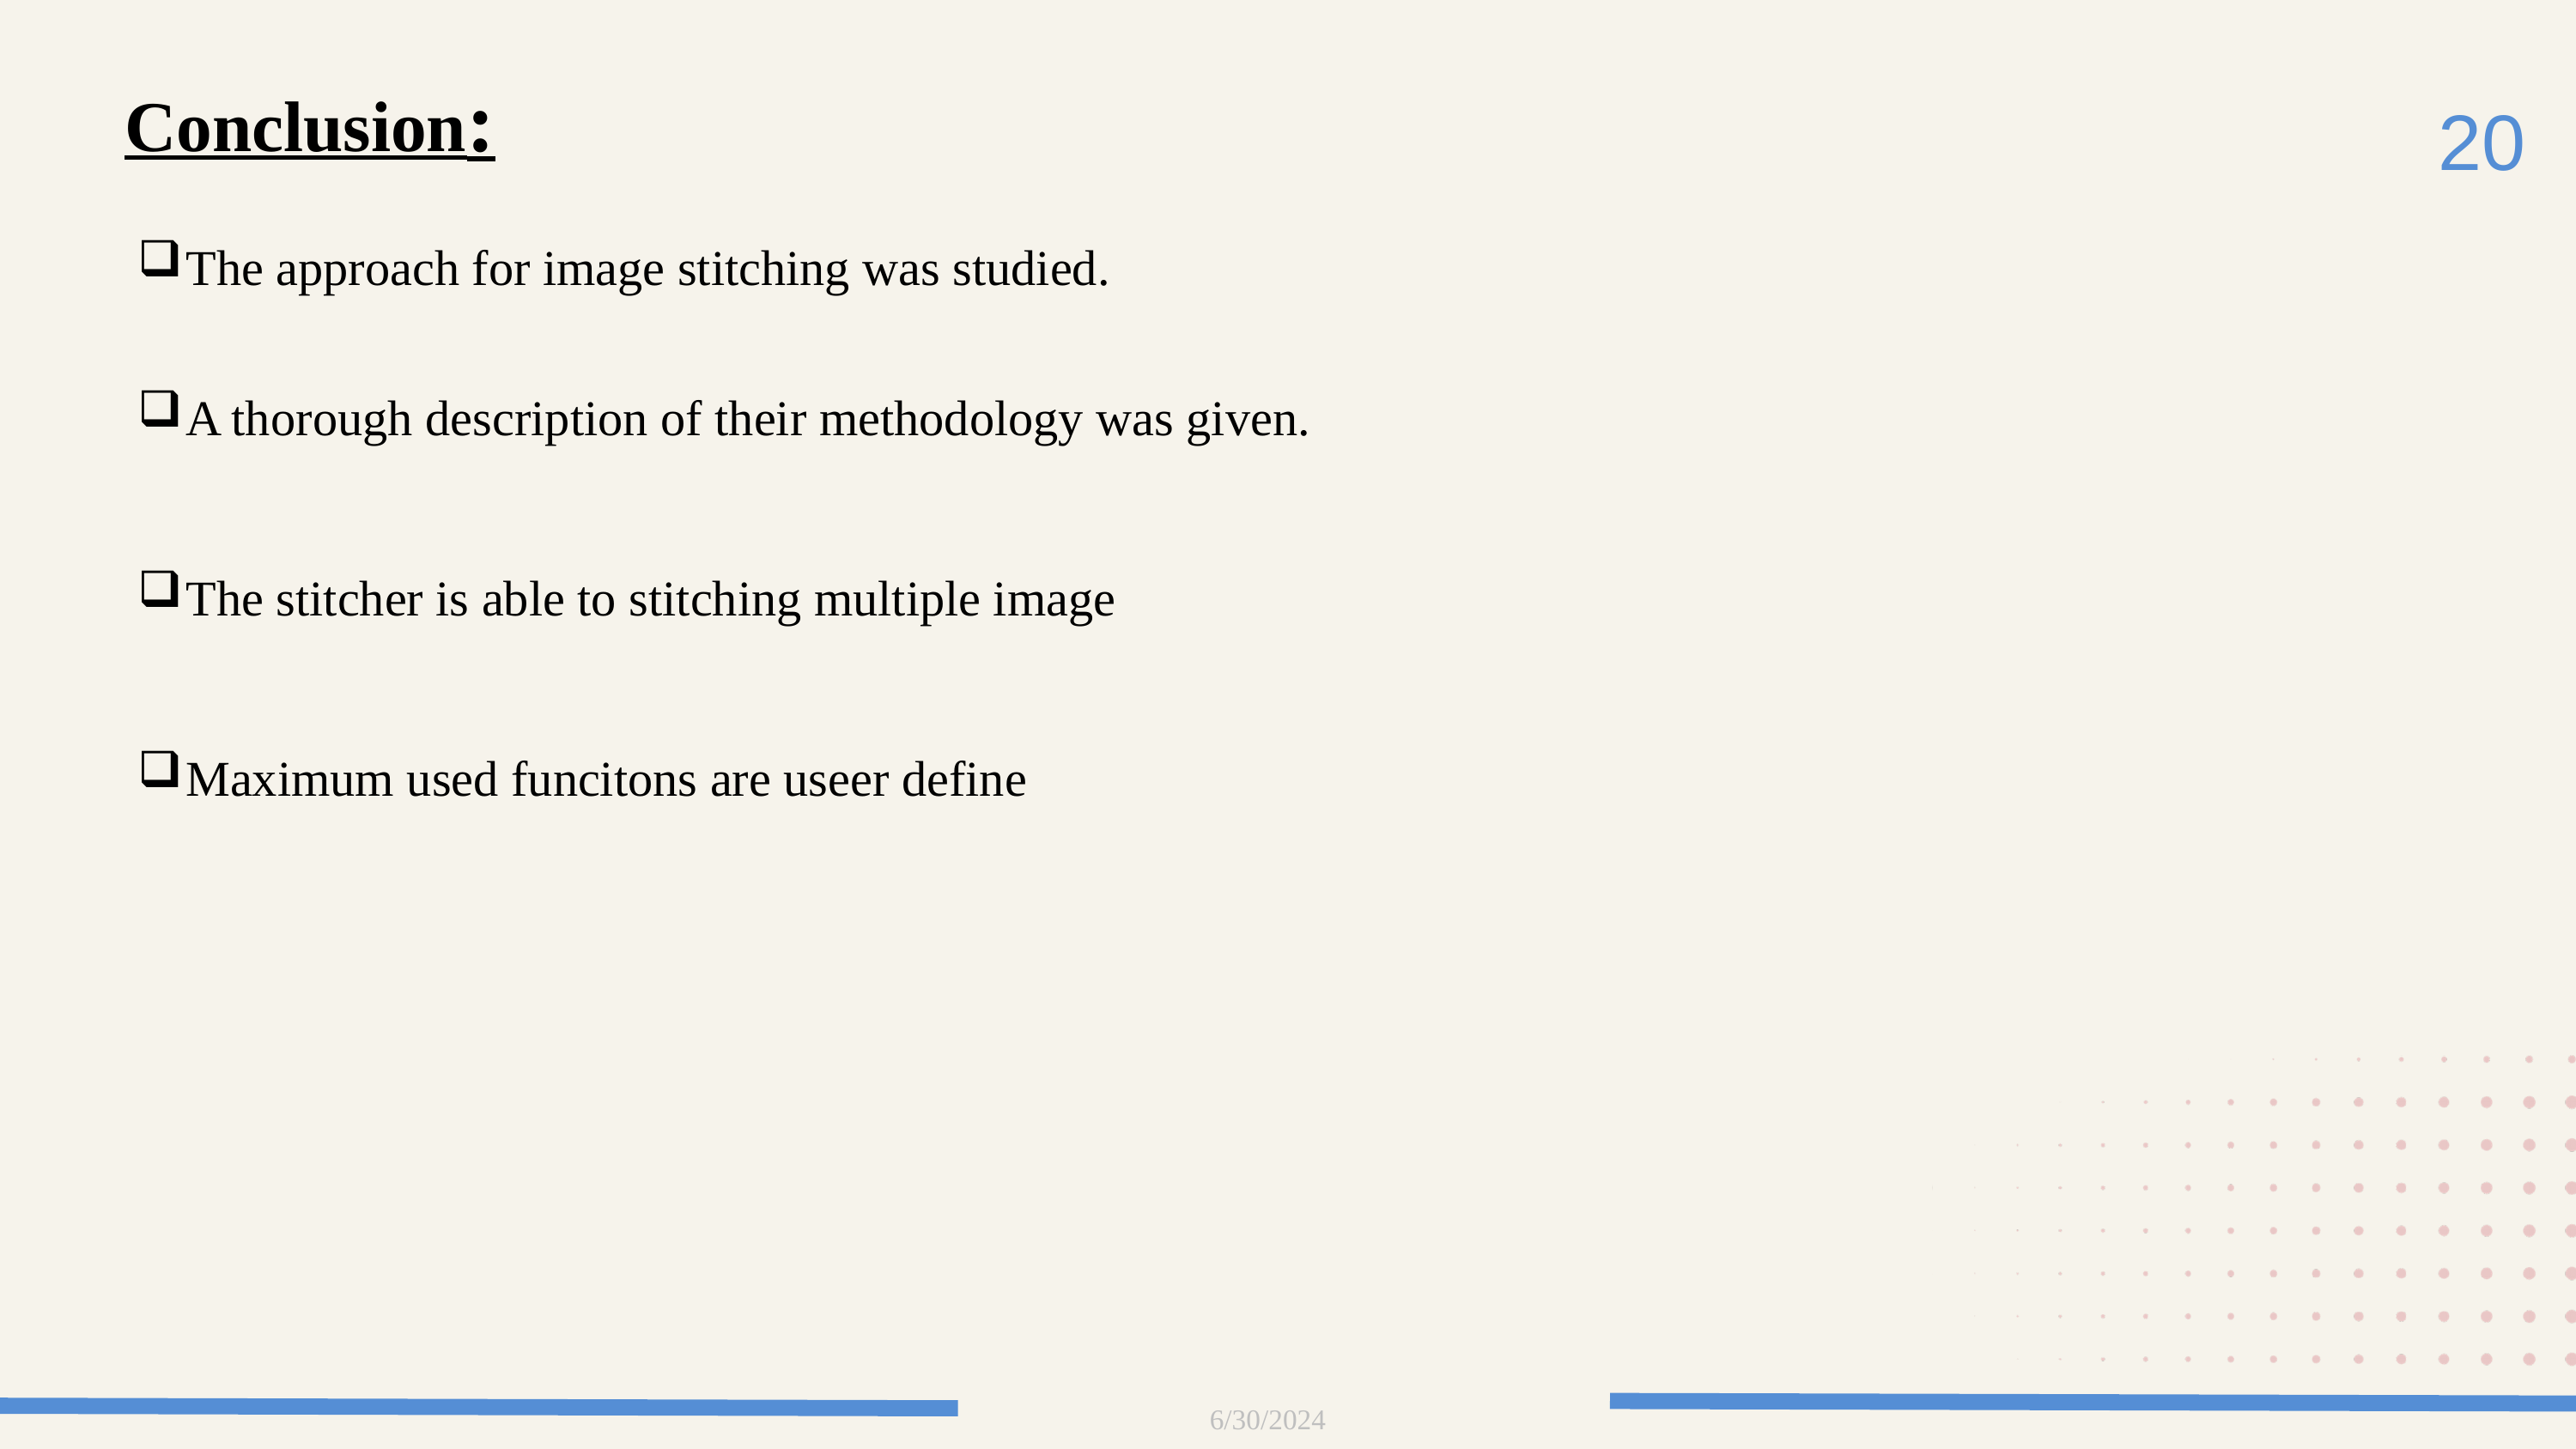

20
Conclusion:
The approach for image stitching was studied.
A thorough description of their methodology was given.
The stitcher is able to stitching multiple image
Maximum used funcitons are useer define

6/30/2024